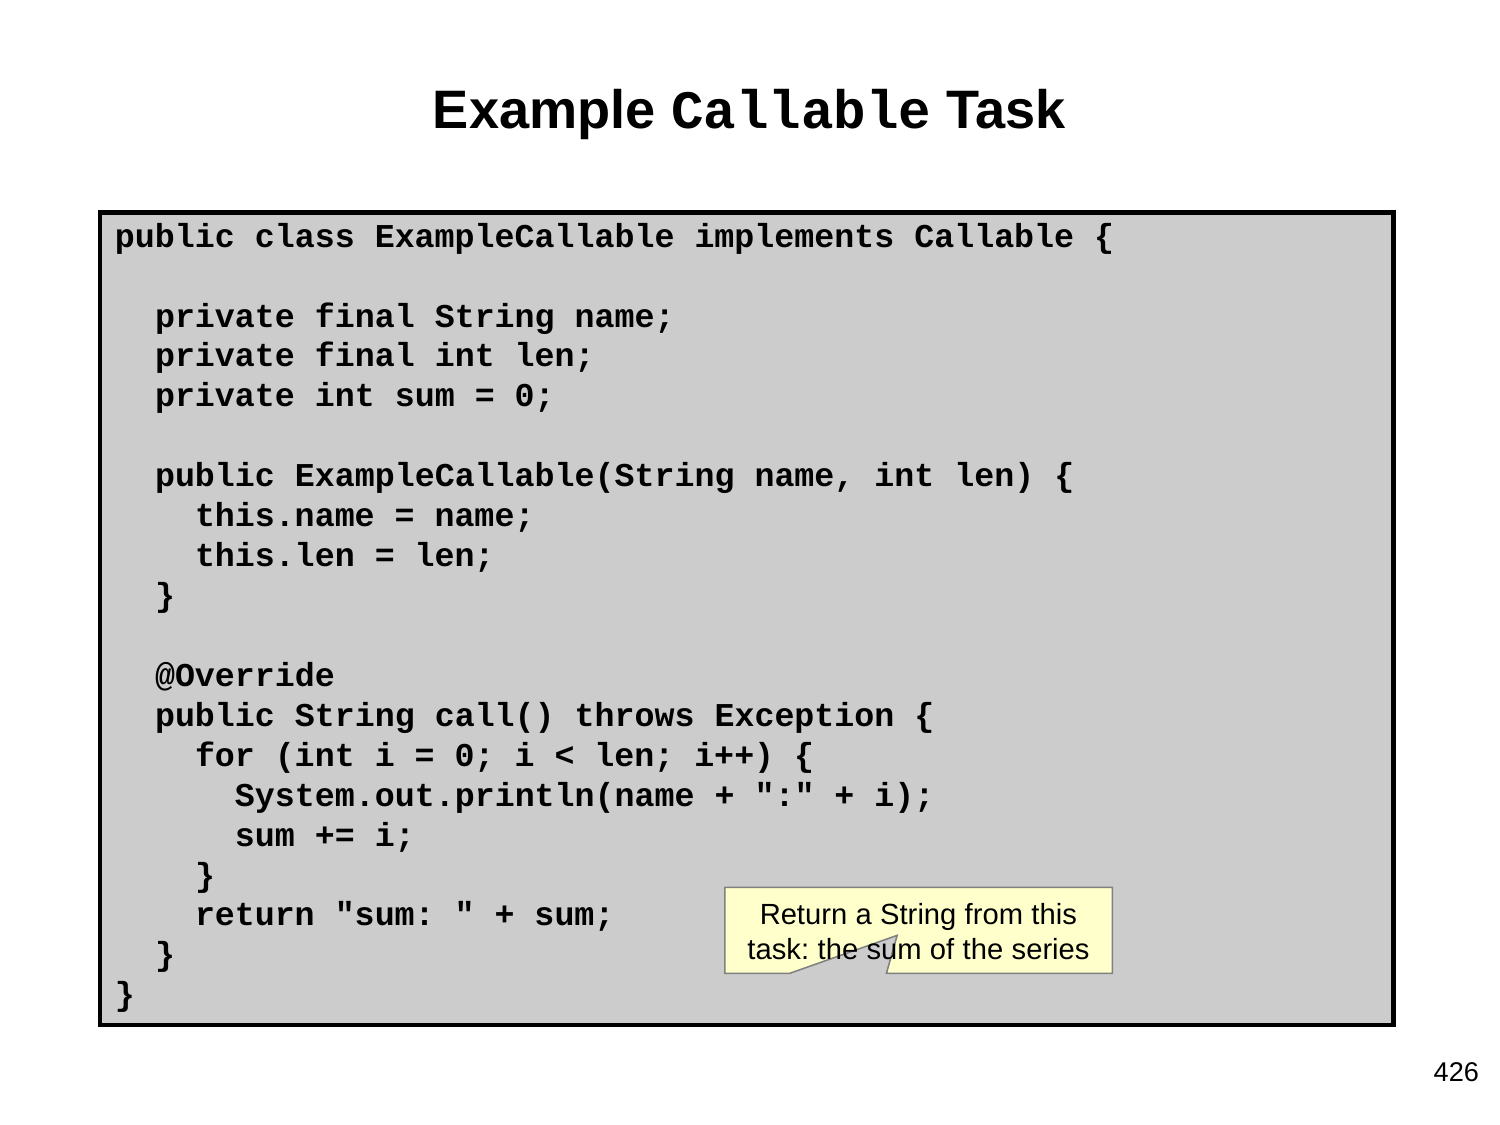

# Example Callable Task
public class ExampleCallable implements Callable {

  private final String name;
  private final int len;
  private int sum = 0;

  public ExampleCallable(String name, int len) {
    this.name = name;
    this.len = len;
  }

  @Override
  public String call() throws Exception {
    for (int i = 0; i < len; i++) {
      System.out.println(name + ":" + i);
      sum += i;
    }
    return "sum: " + sum;
  }
}

Return a String from this task: the sum of the series
426